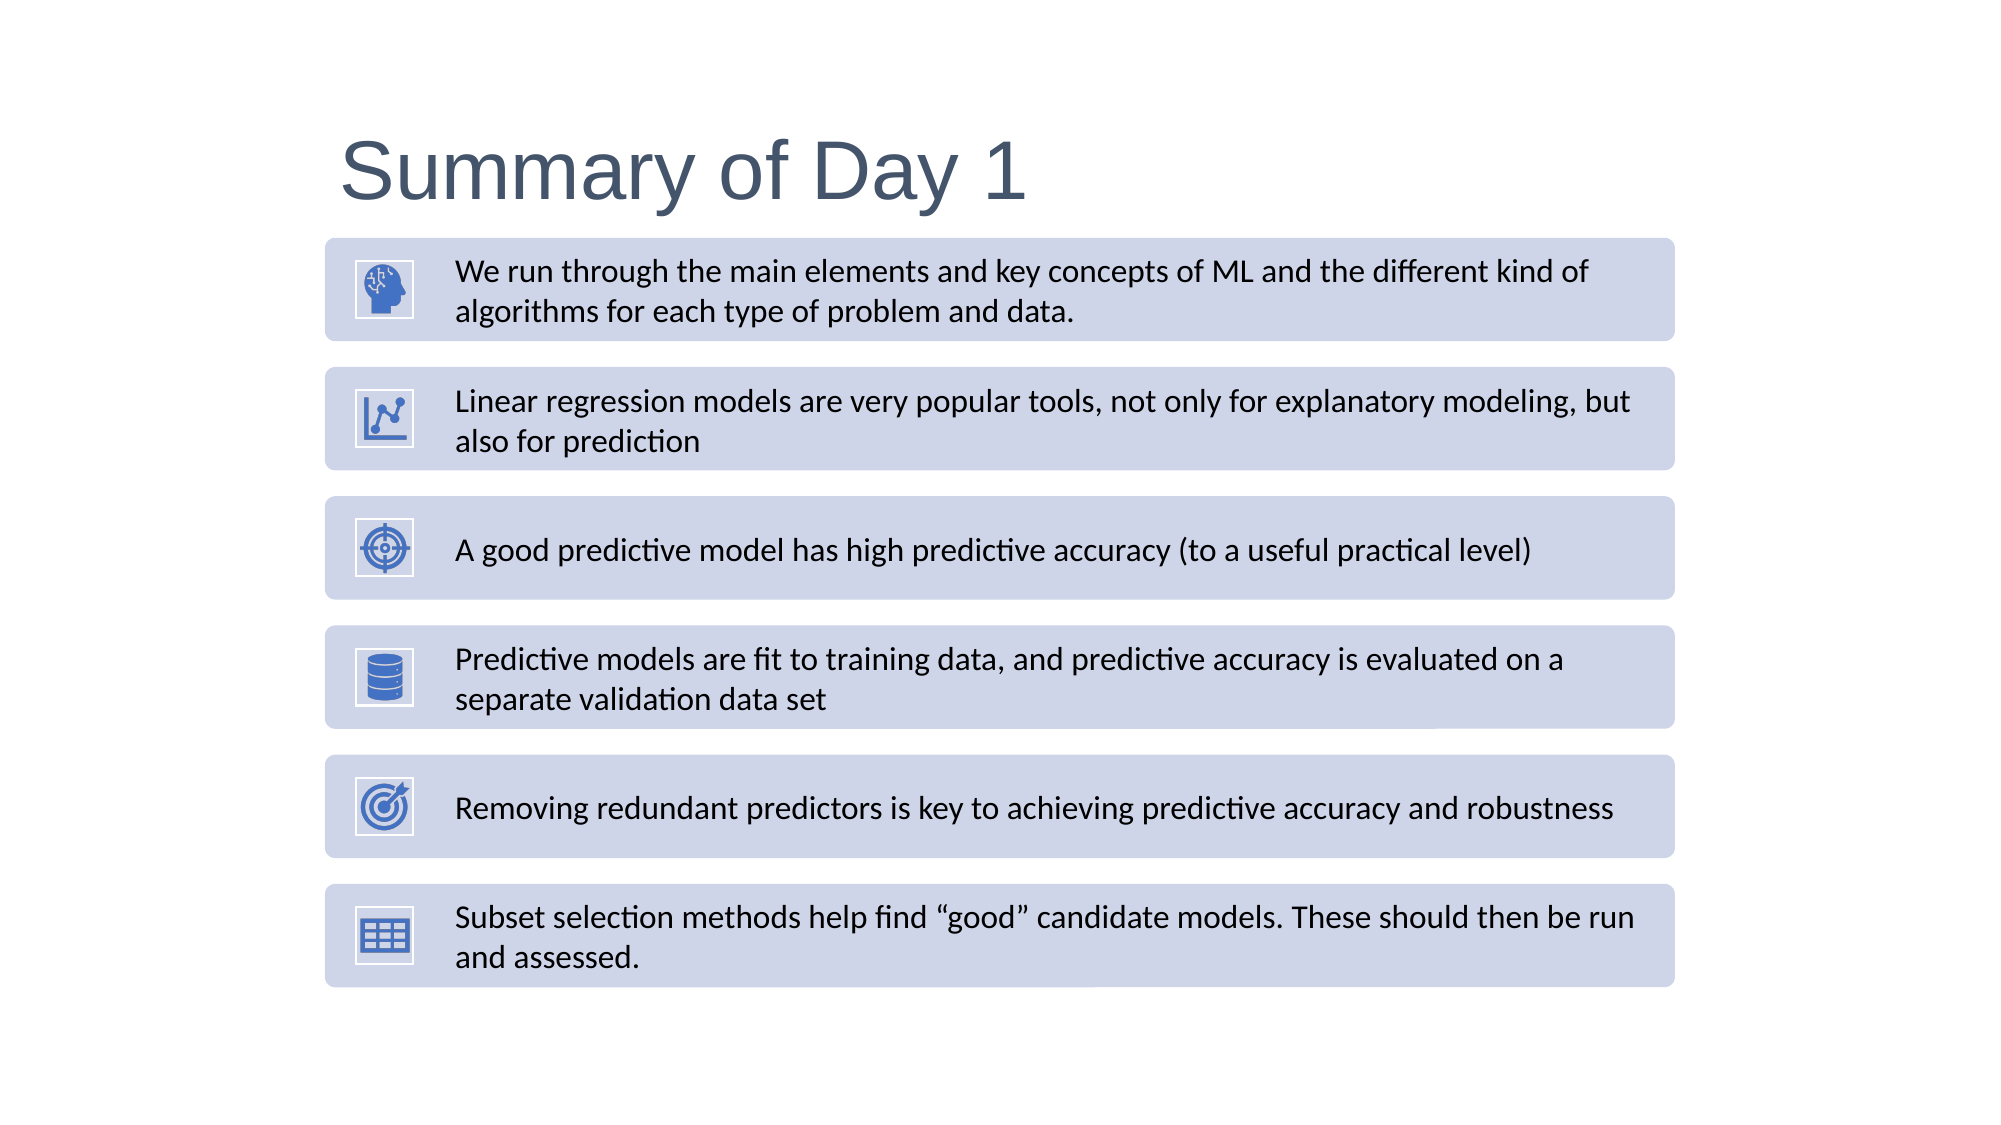

# Summary of Day 1
We run through the main elements and key concepts of ML and the different kind of algorithms for each type of problem and data.
Linear regression models are very popular tools, not only for explanatory modeling, but also for prediction
A good predictive model has high predictive accuracy (to a useful practical level)
Predictive models are fit to training data, and predictive accuracy is evaluated on a separate validation data set
Removing redundant predictors is key to achieving predictive accuracy and robustness
Subset selection methods help find “good” candidate models. These should then be run and assessed.